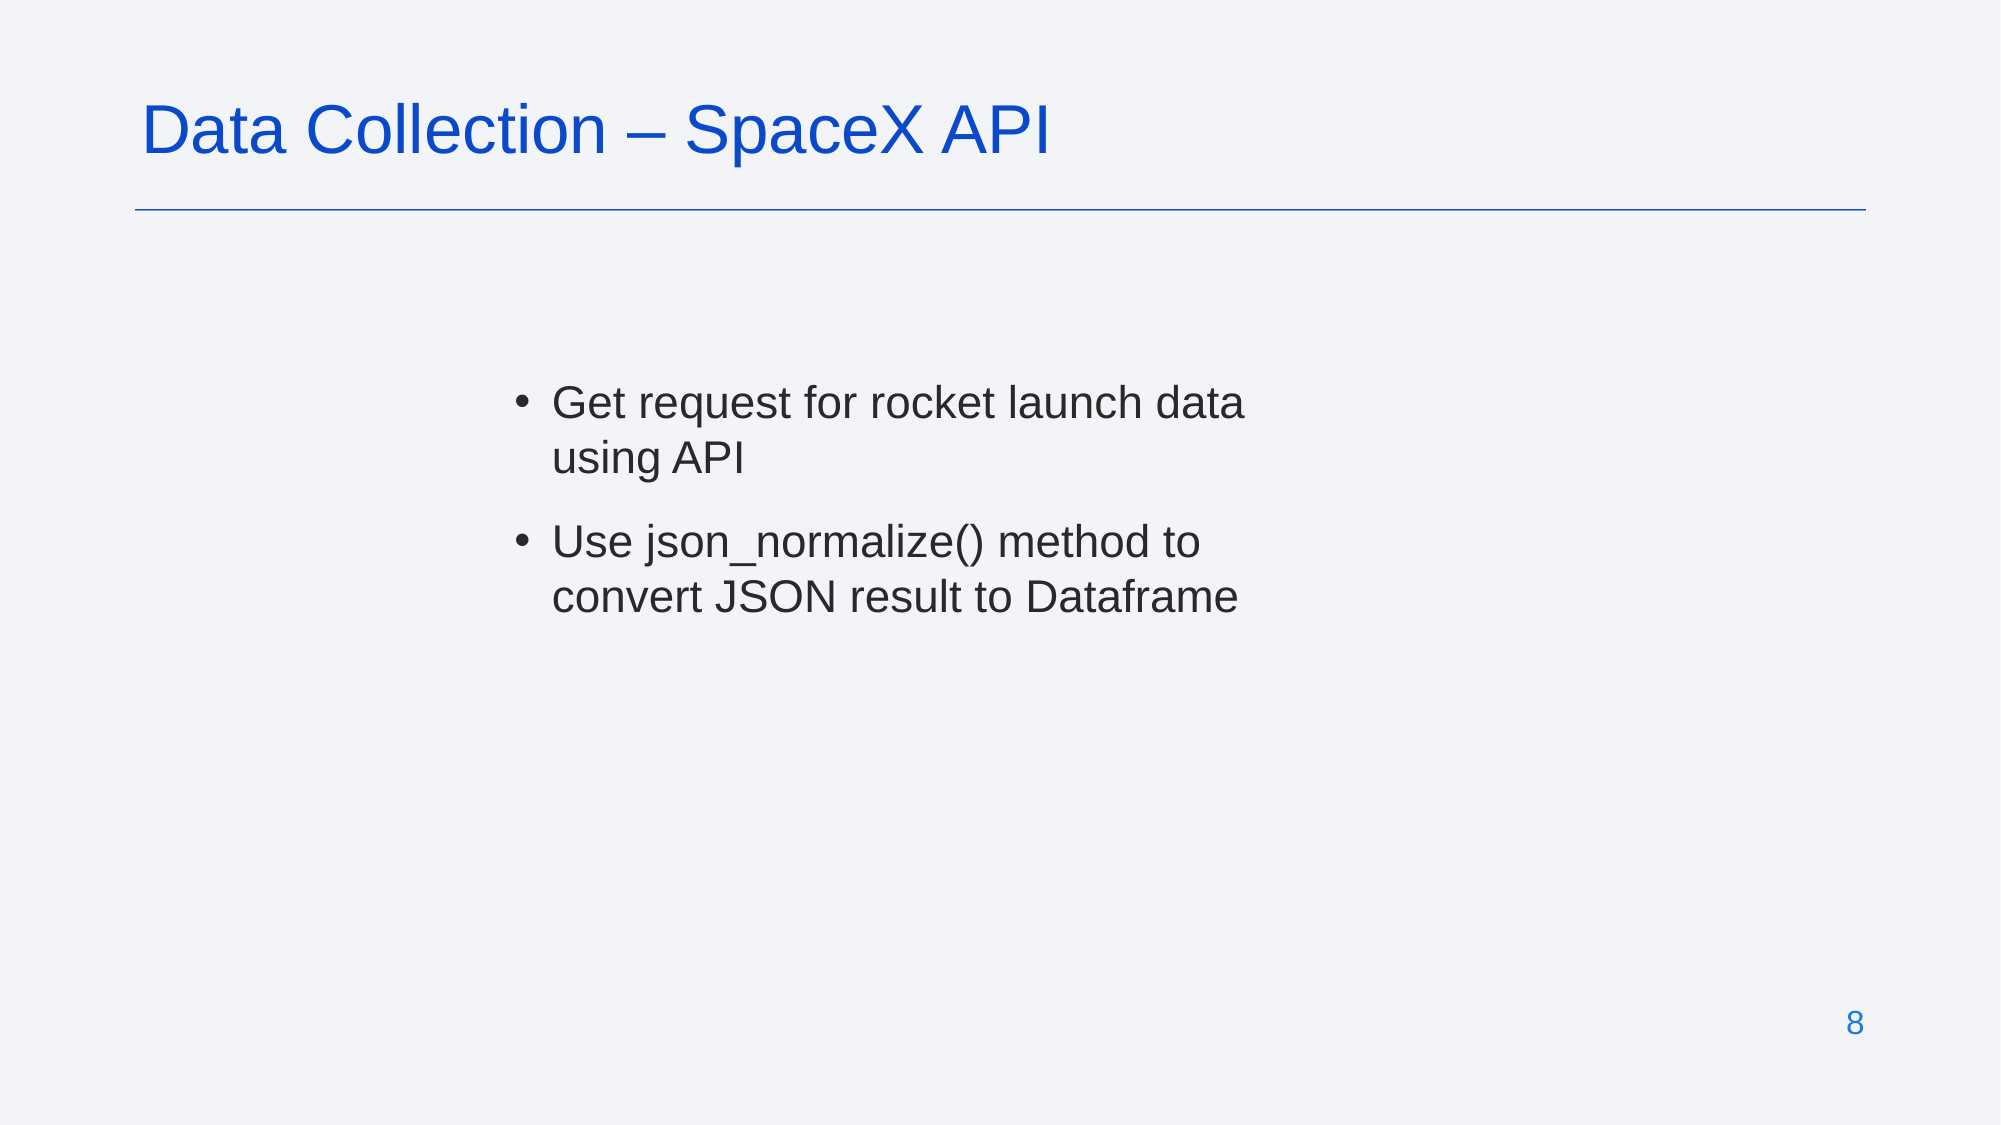

Data Collection – SpaceX API
Get request for rocket launch data using API
Use json_normalize() method to convert JSON result to Dataframe
8